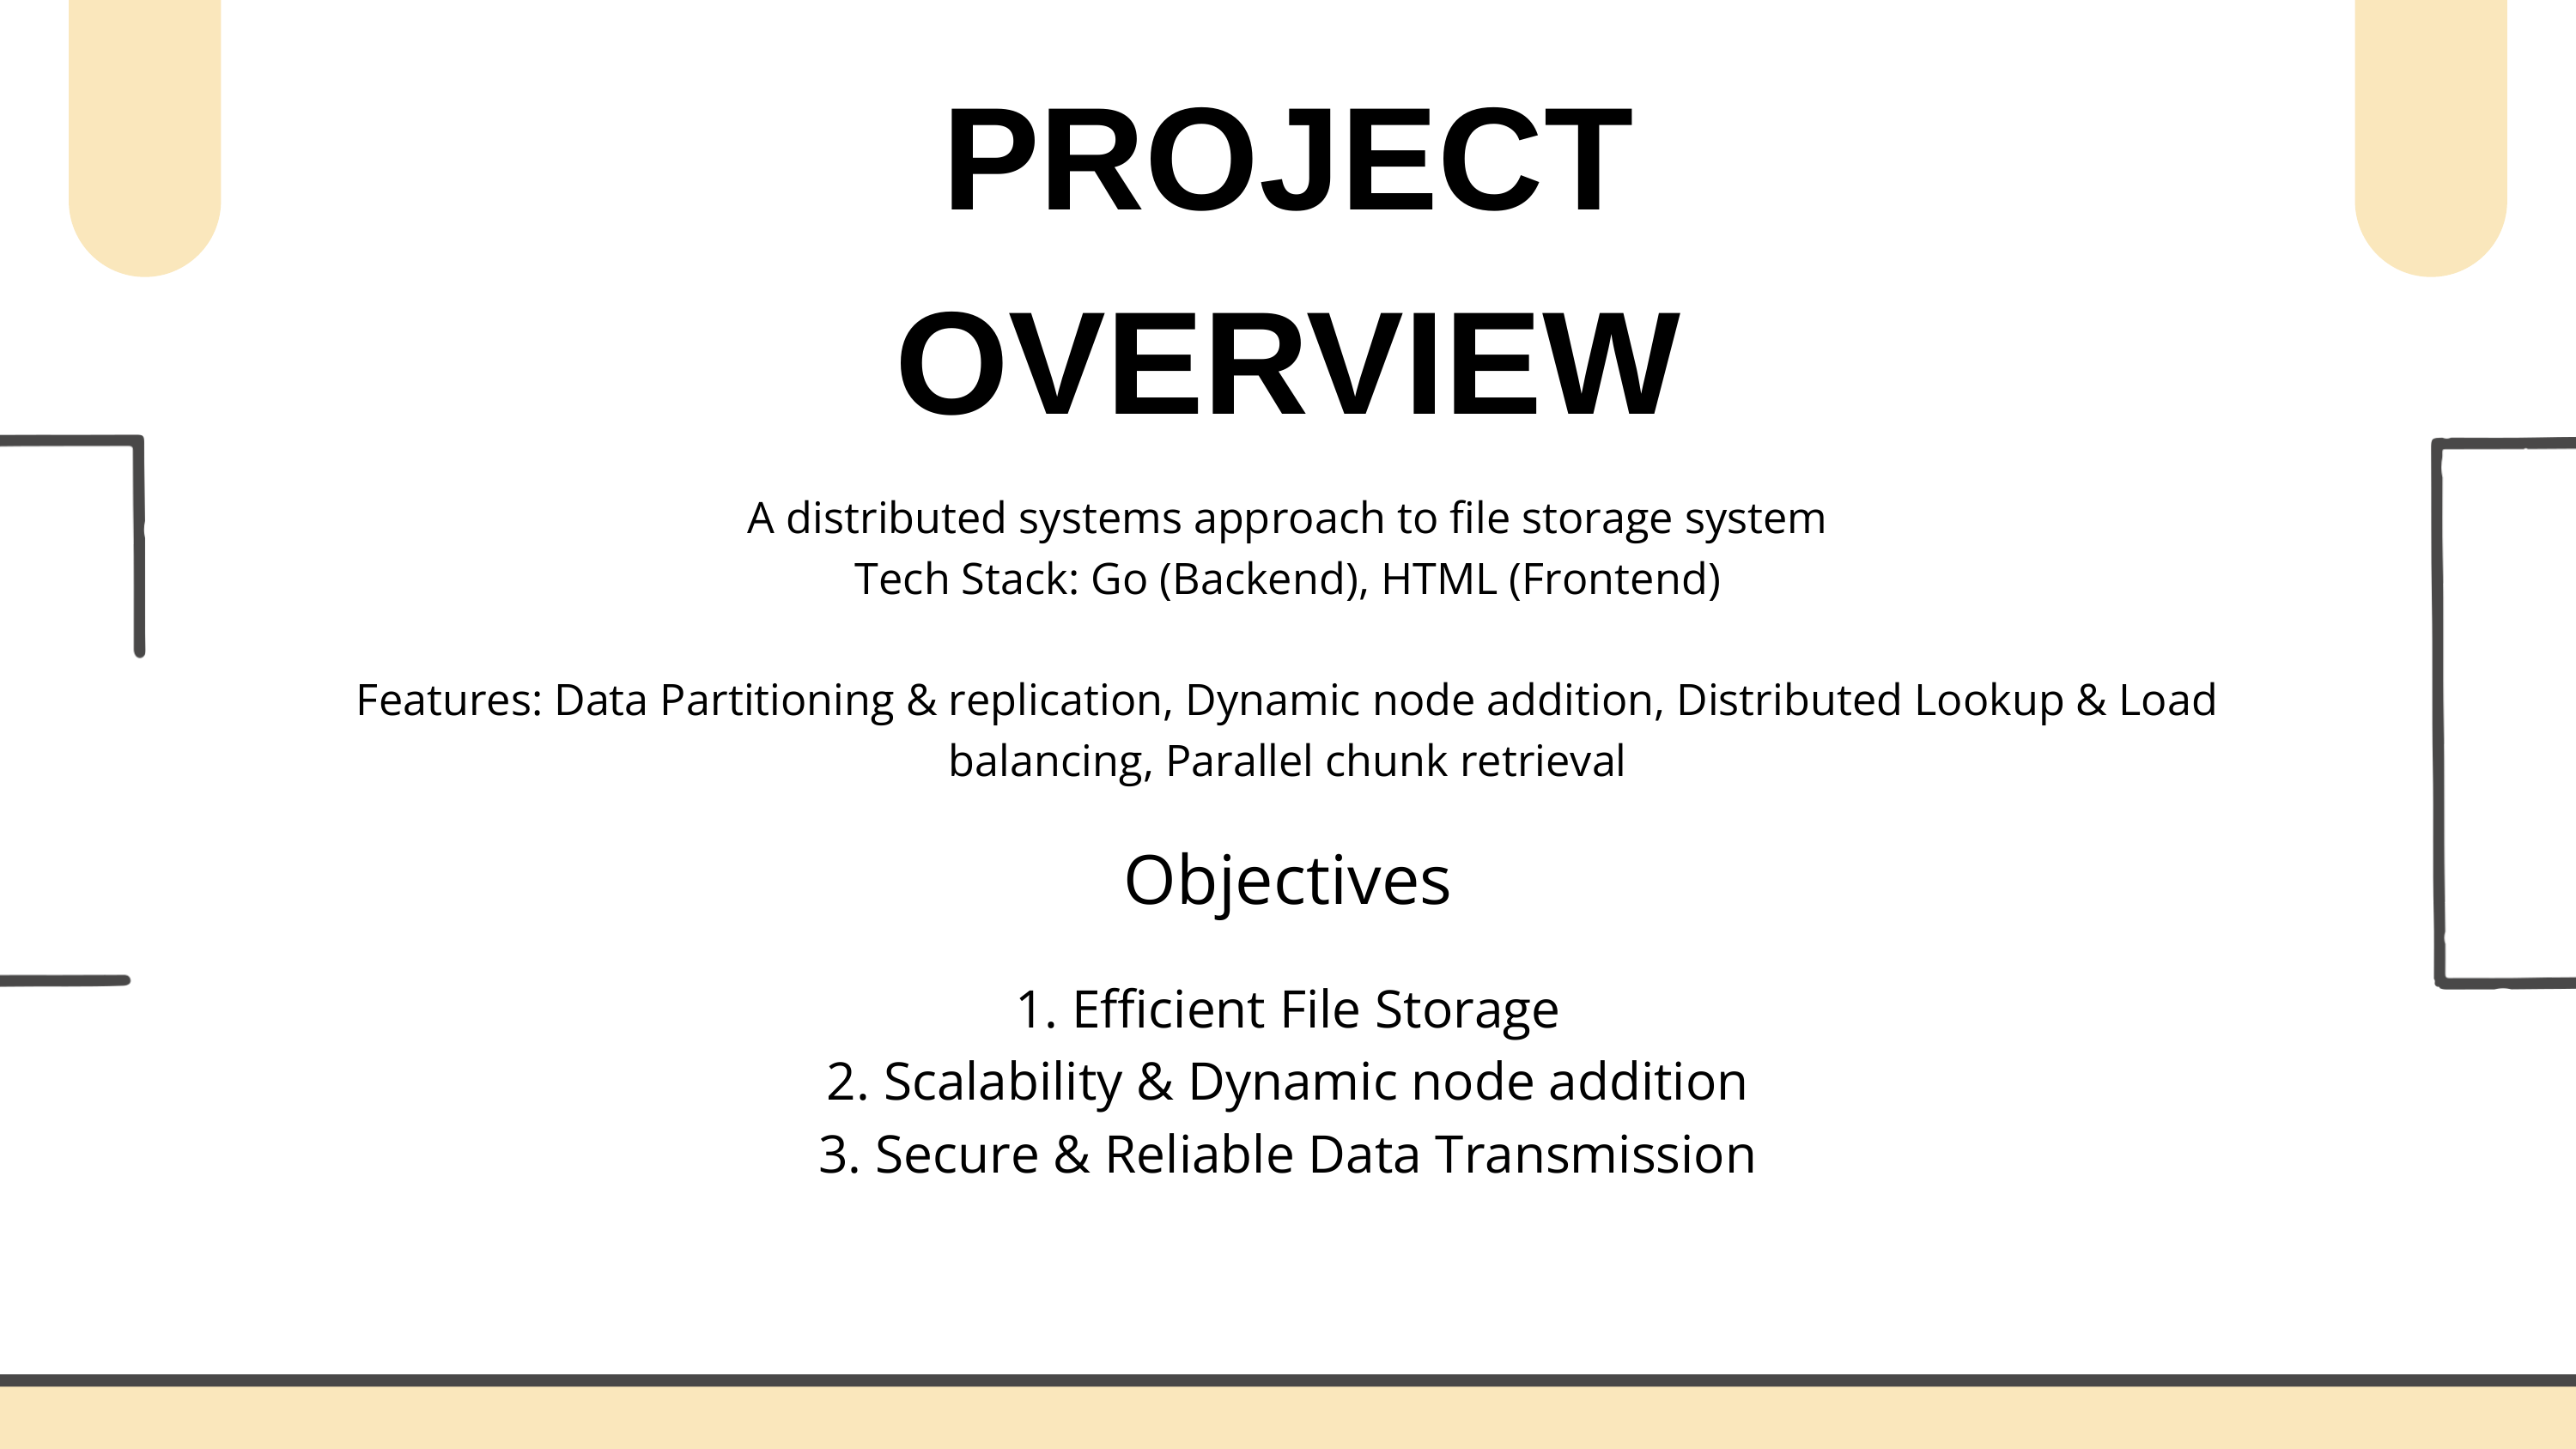

PROJECT OVERVIEW

A distributed systems approach to file storage system
Tech Stack: Go (Backend), HTML (Frontend)

Features: Data Partitioning & replication, Dynamic node addition, Distributed Lookup & Load balancing, Parallel chunk retrieval
Objectives

1. Efficient File Storage
2. Scalability & Dynamic node addition
3. Secure & Reliable Data Transmission